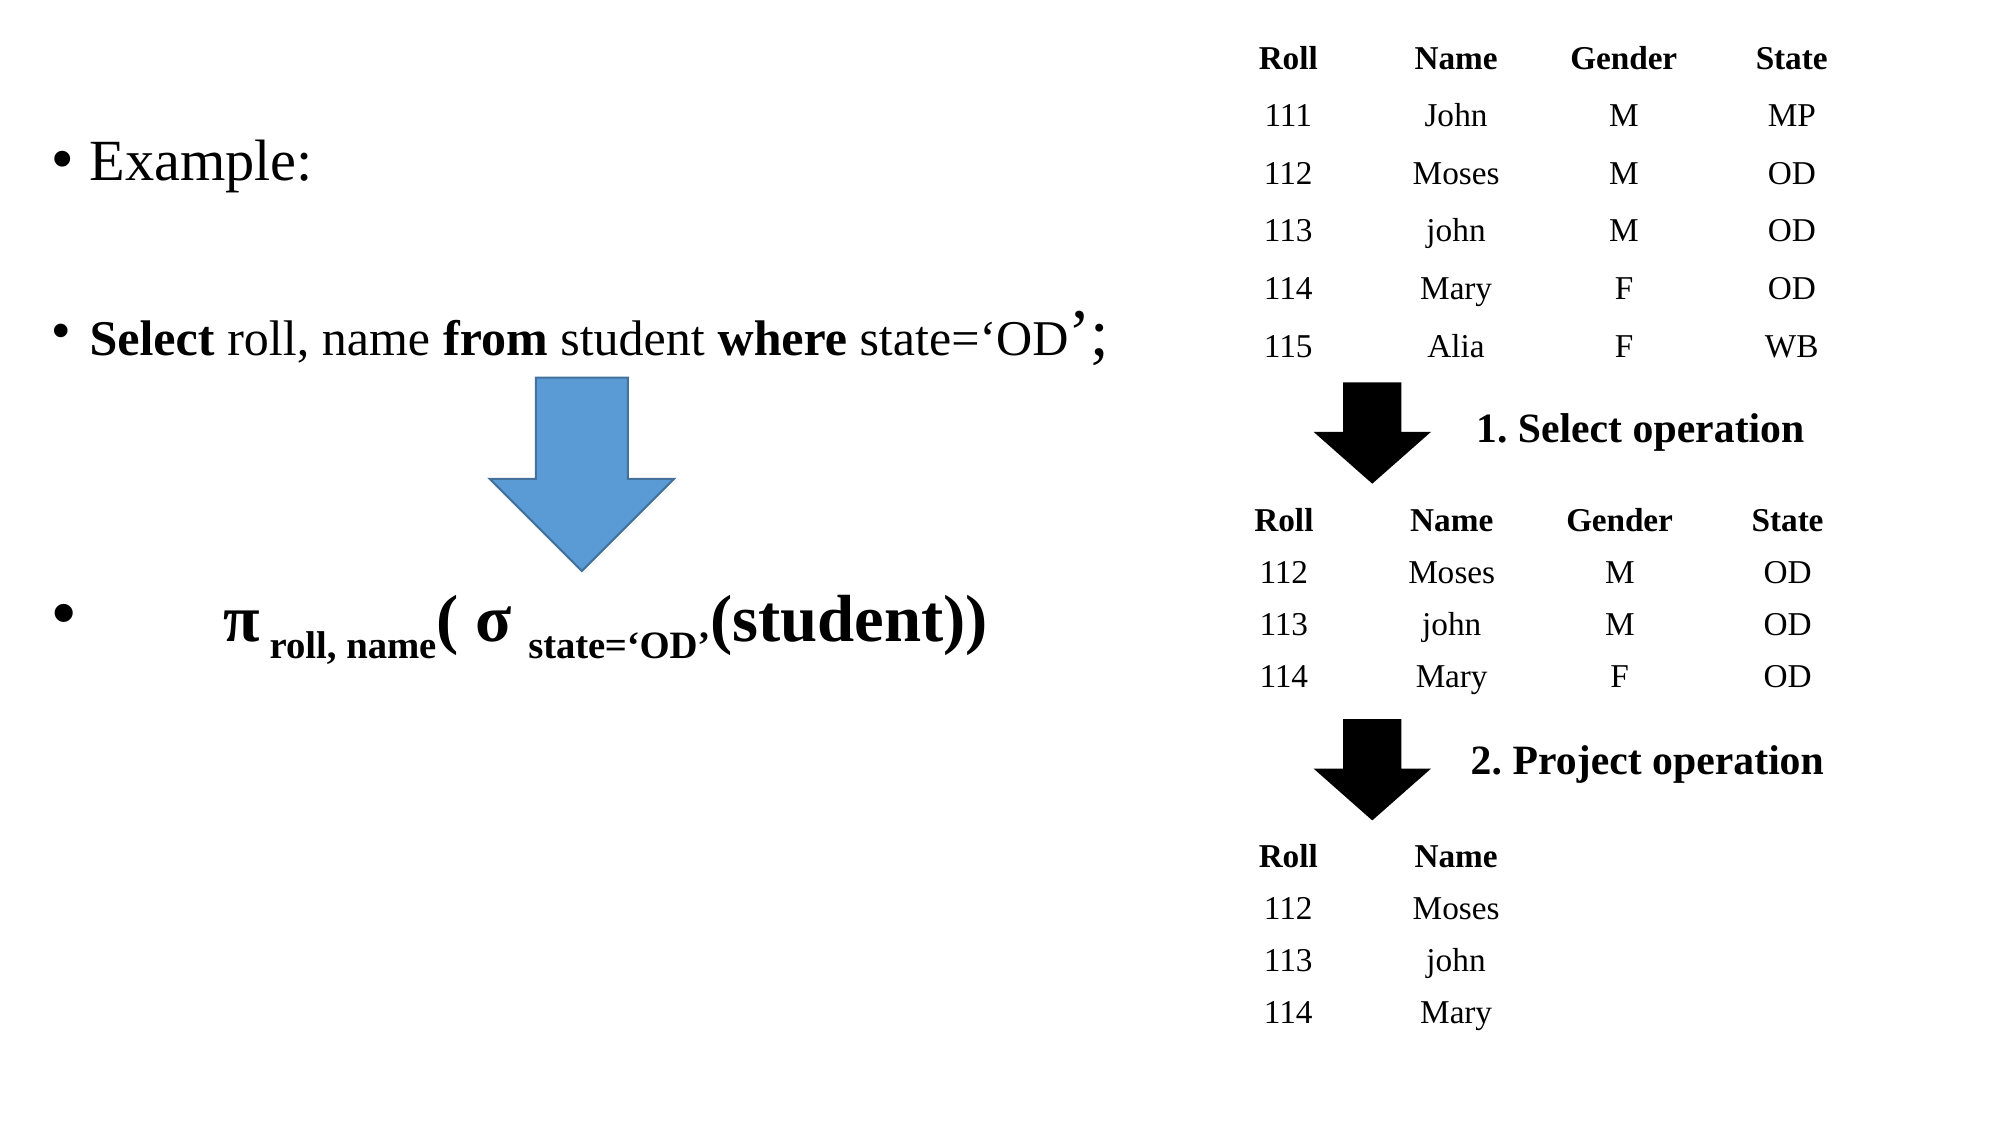

Example:

Select roll, name from student where state=‘OD’;

        π roll, name( σ state=‘OD’(student))

| Roll | Name | Gender | State |
| --- | --- | --- | --- |
| 111 | John | M | MP |
| 112 | Moses | M | OD |
| 113 | john | M | OD |
| 114 | Mary | F | OD |
| 115 | Alia | F | WB |

1. Select operation
| Roll | Name | Gender | State |
| --- | --- | --- | --- |
| 112 | Moses | M | OD |
| 113 | john | M | OD |
| 114 | Mary | F | OD |

2. Project operation
| Roll | Name |
| --- | --- |
| 112 | Moses |
| 113 | john |
| 114 | Mary |